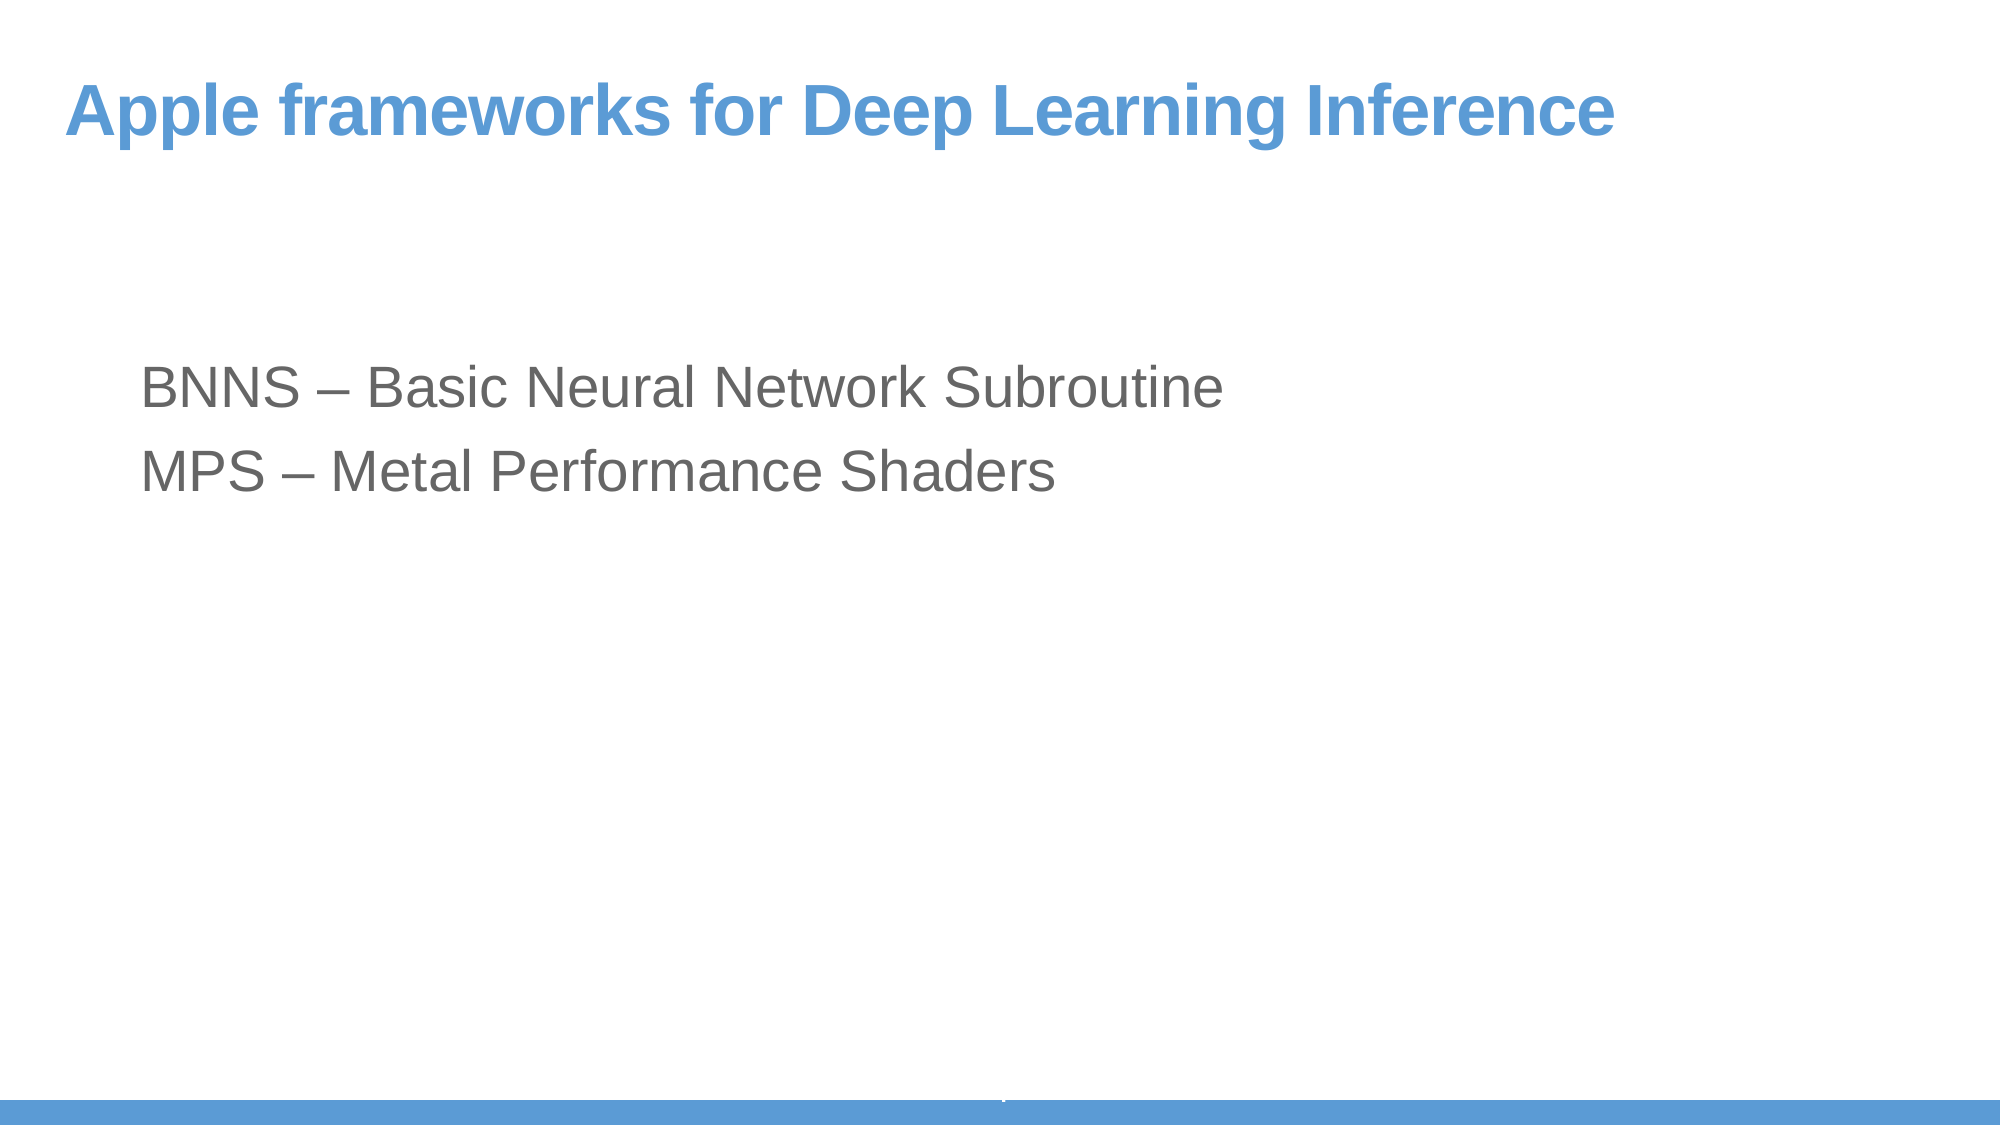

Apple frameworks for Deep Learning Inference
BNNS – Basic Neural Network Subroutine
MPS – Metal Performance Shaders
i